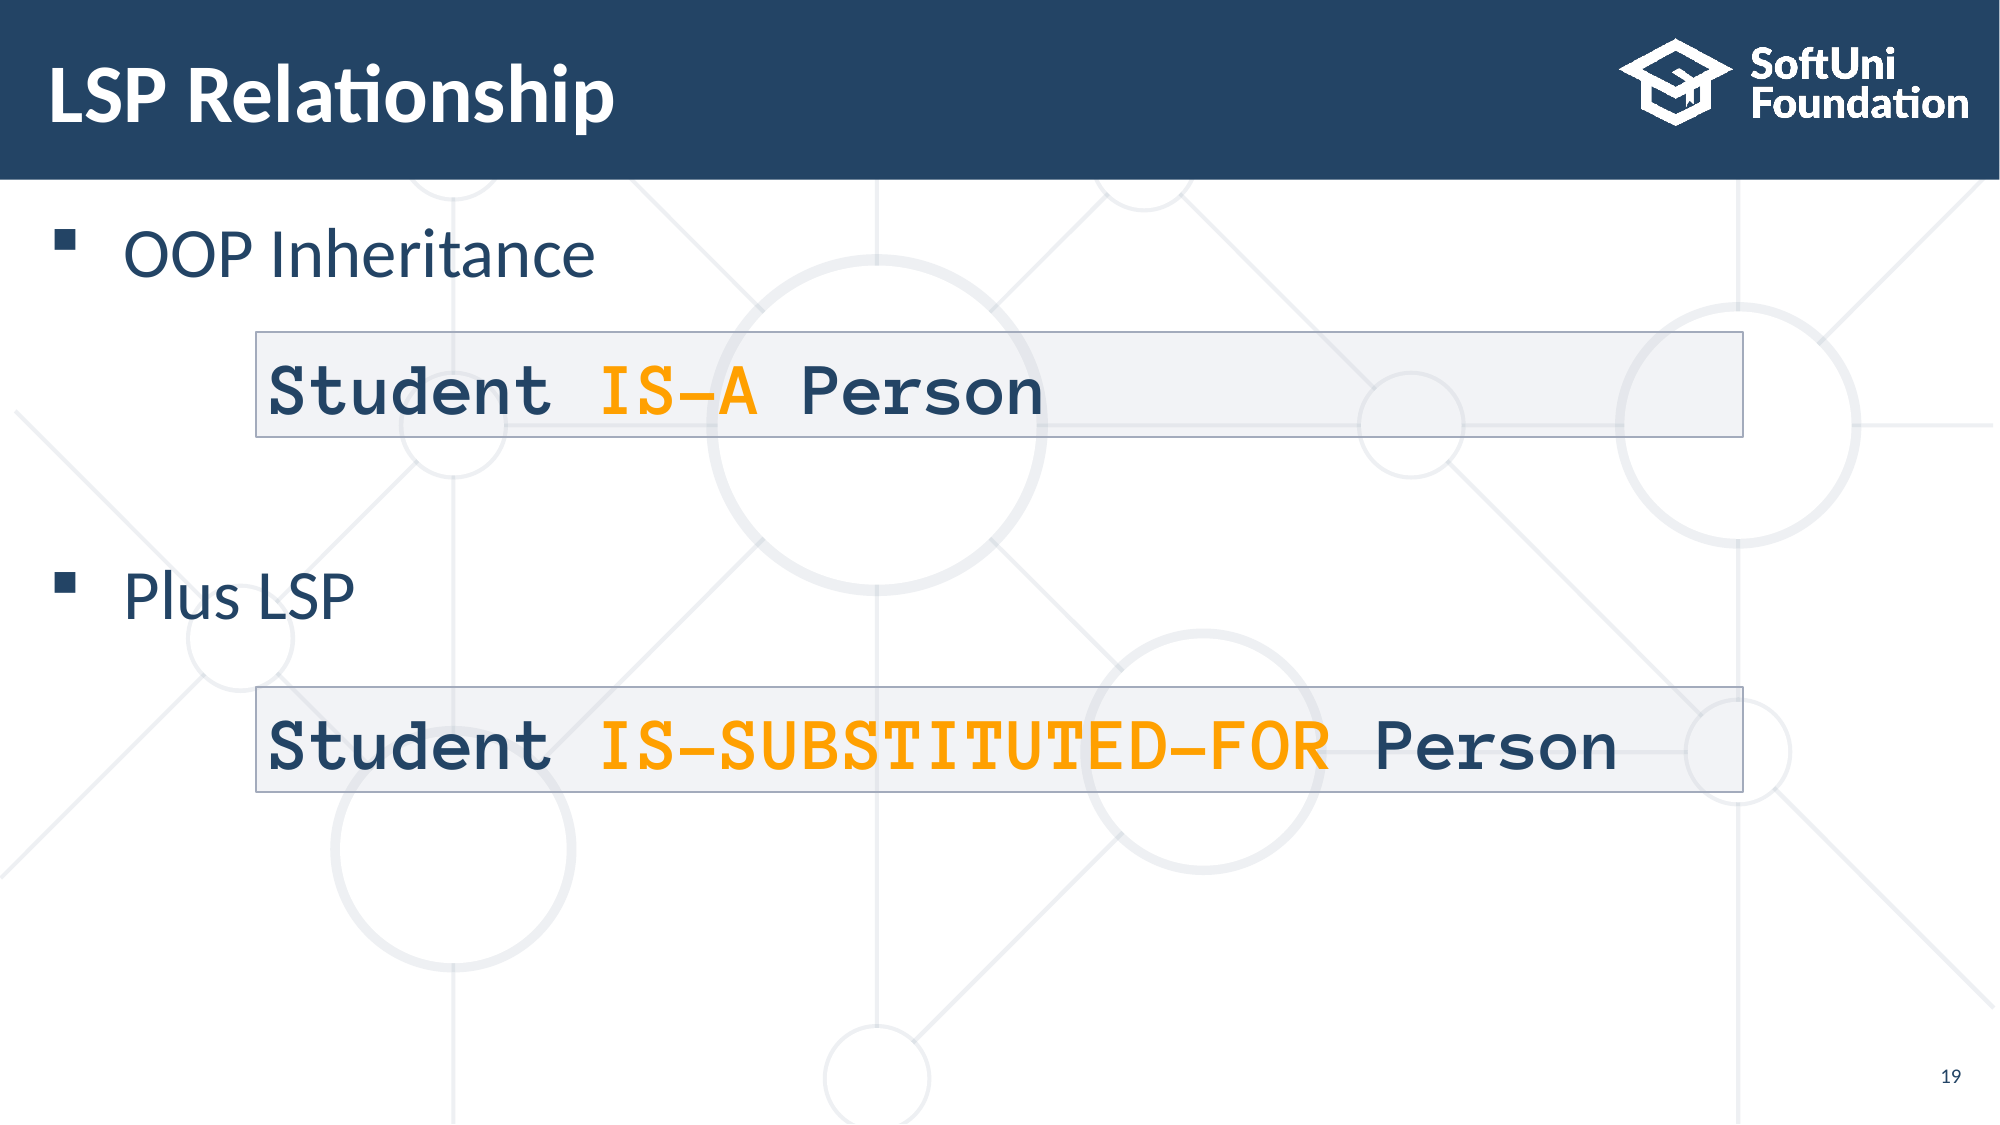

# LSP Relationship
OOP Inheritance

Plus LSP

Student IS-A Person
Student IS-SUBSTITUTED-FOR Person
19